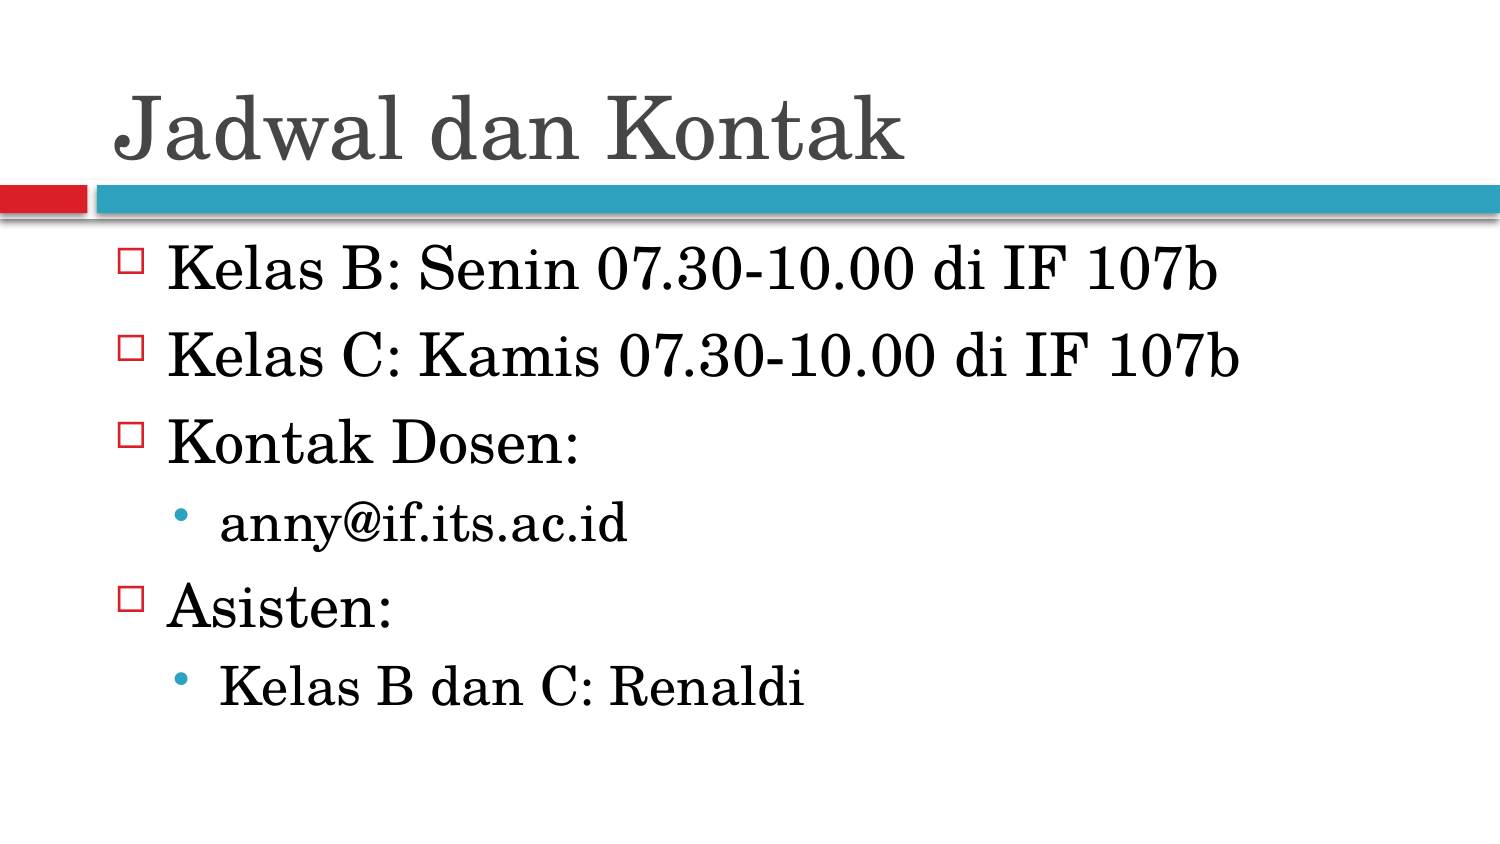

# Jadwal dan Kontak
Kelas B: Senin 07.30-10.00 di IF 107b
Kelas C: Kamis 07.30-10.00 di IF 107b
Kontak Dosen:
anny@if.its.ac.id
Asisten:
Kelas B dan C: Renaldi